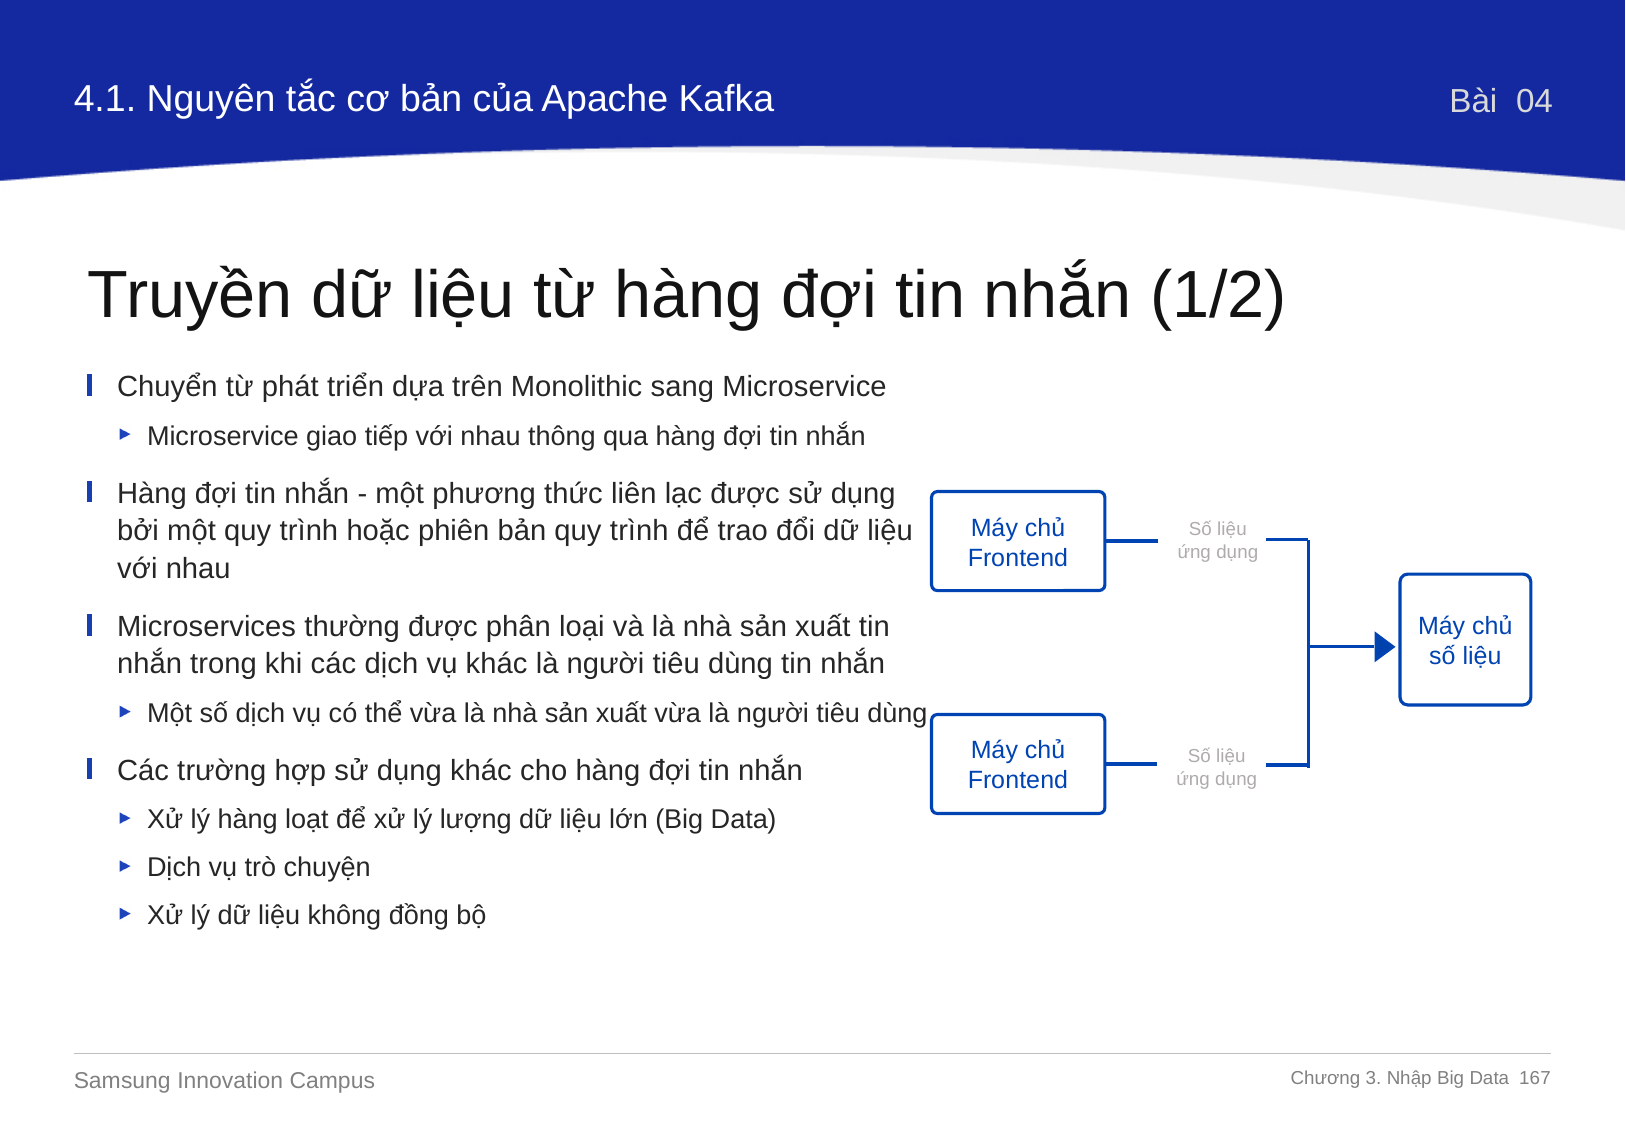

4.1. Nguyên tắc cơ bản của Apache Kafka
Bài  04
Truyền dữ liệu từ hàng đợi tin nhắn (1/2)
Chuyển từ phát triển dựa trên Monolithic sang Microservice
Microservice giao tiếp với nhau thông qua hàng đợi tin nhắn
Hàng đợi tin nhắn - một phương thức liên lạc được sử dụng bởi một quy trình hoặc phiên bản quy trình để trao đổi dữ liệu với nhau
Microservices thường được phân loại và là nhà sản xuất tin nhắn trong khi các dịch vụ khác là người tiêu dùng tin nhắn
Một số dịch vụ có thể vừa là nhà sản xuất vừa là người tiêu dùng
Các trường hợp sử dụng khác cho hàng đợi tin nhắn
Xử lý hàng loạt để xử lý lượng dữ liệu lớn (Big Data)
Dịch vụ trò chuyện
Xử lý dữ liệu không đồng bộ
Máy chủ Frontend
Số liệu ứng dụng
Máy chủ số liệu

Máy chủ Frontend
Số liệu ứng dụng